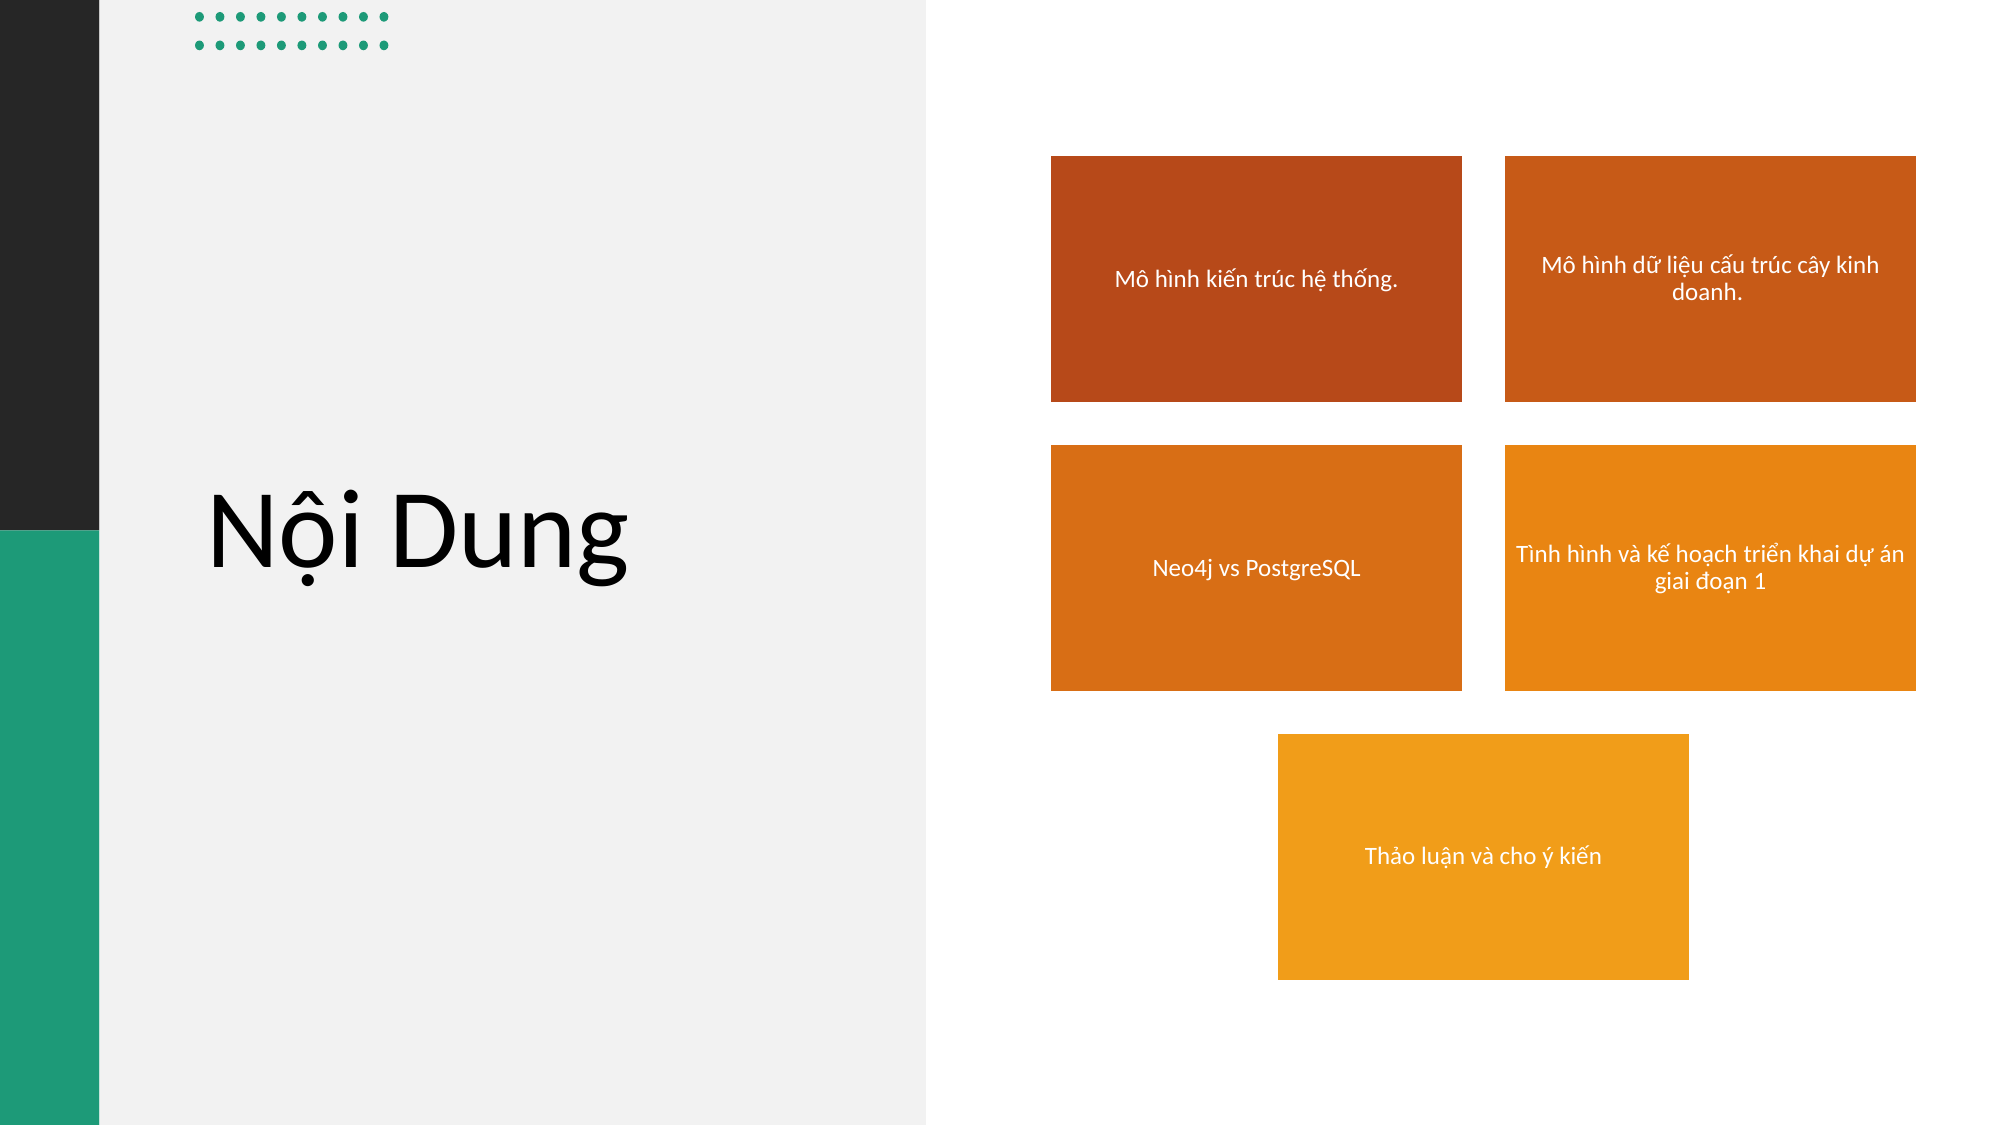

Mô hình kiến trúc hệ thống.
Mô hình dữ liệu cấu trúc cây kinh doanh.
Neo4j vs PostgreSQL
Tình hình và kế hoạch triển khai dự án giai đoạn 1
Thảo luận và cho ý kiến
# Nội Dung